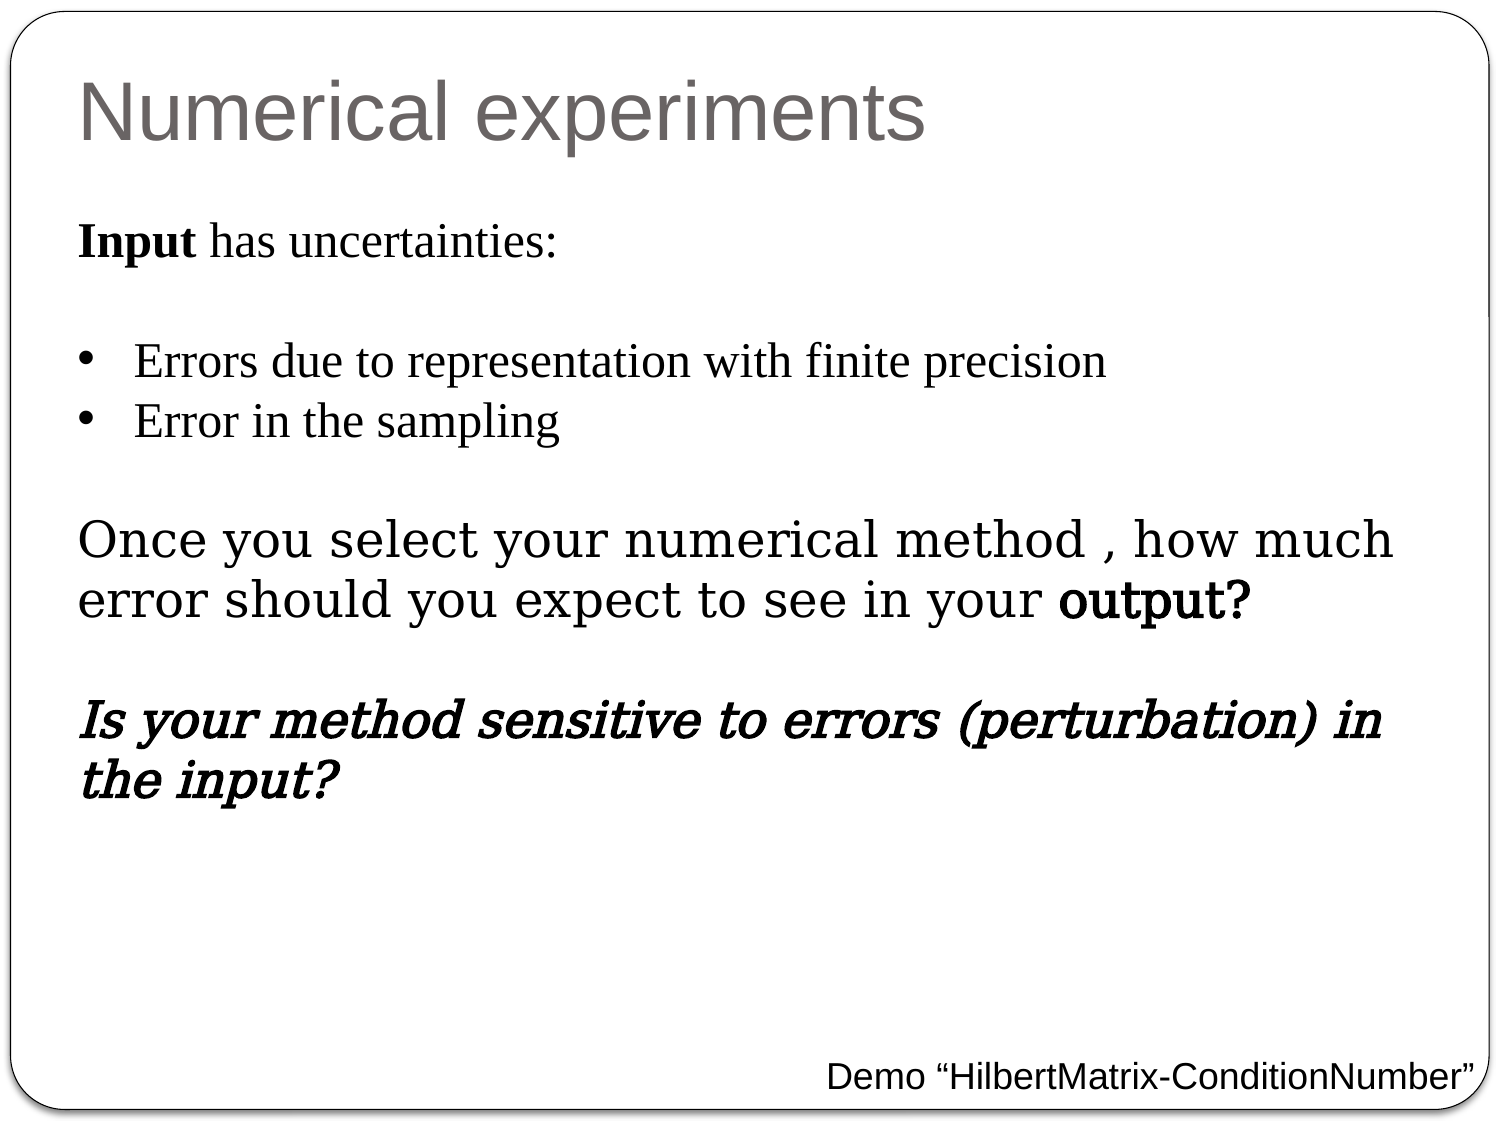

Numerical experiments
Input has uncertainties:

Errors due to representation with finite precision
Error in the sampling

Once you select your numerical method , how much error should you expect to see in your output?

Is your method sensitive to errors (perturbation) in the input?
Demo “HilbertMatrix-ConditionNumber”